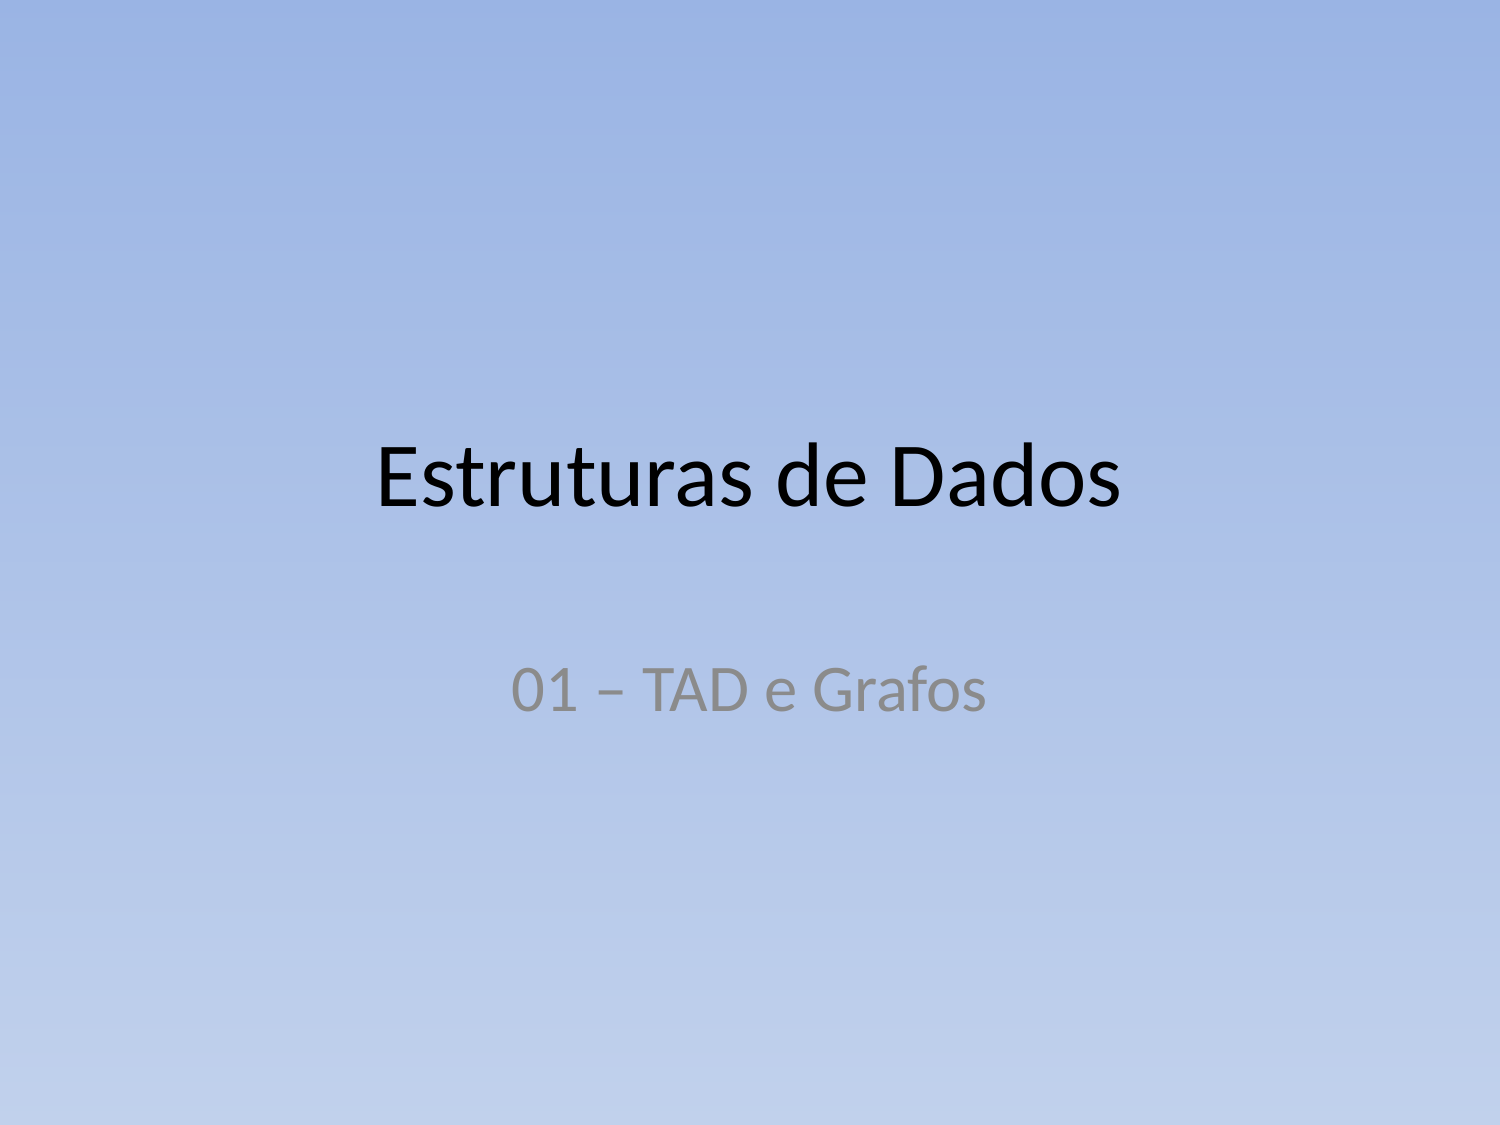

# Estruturas de Dados
01 – TAD e Grafos